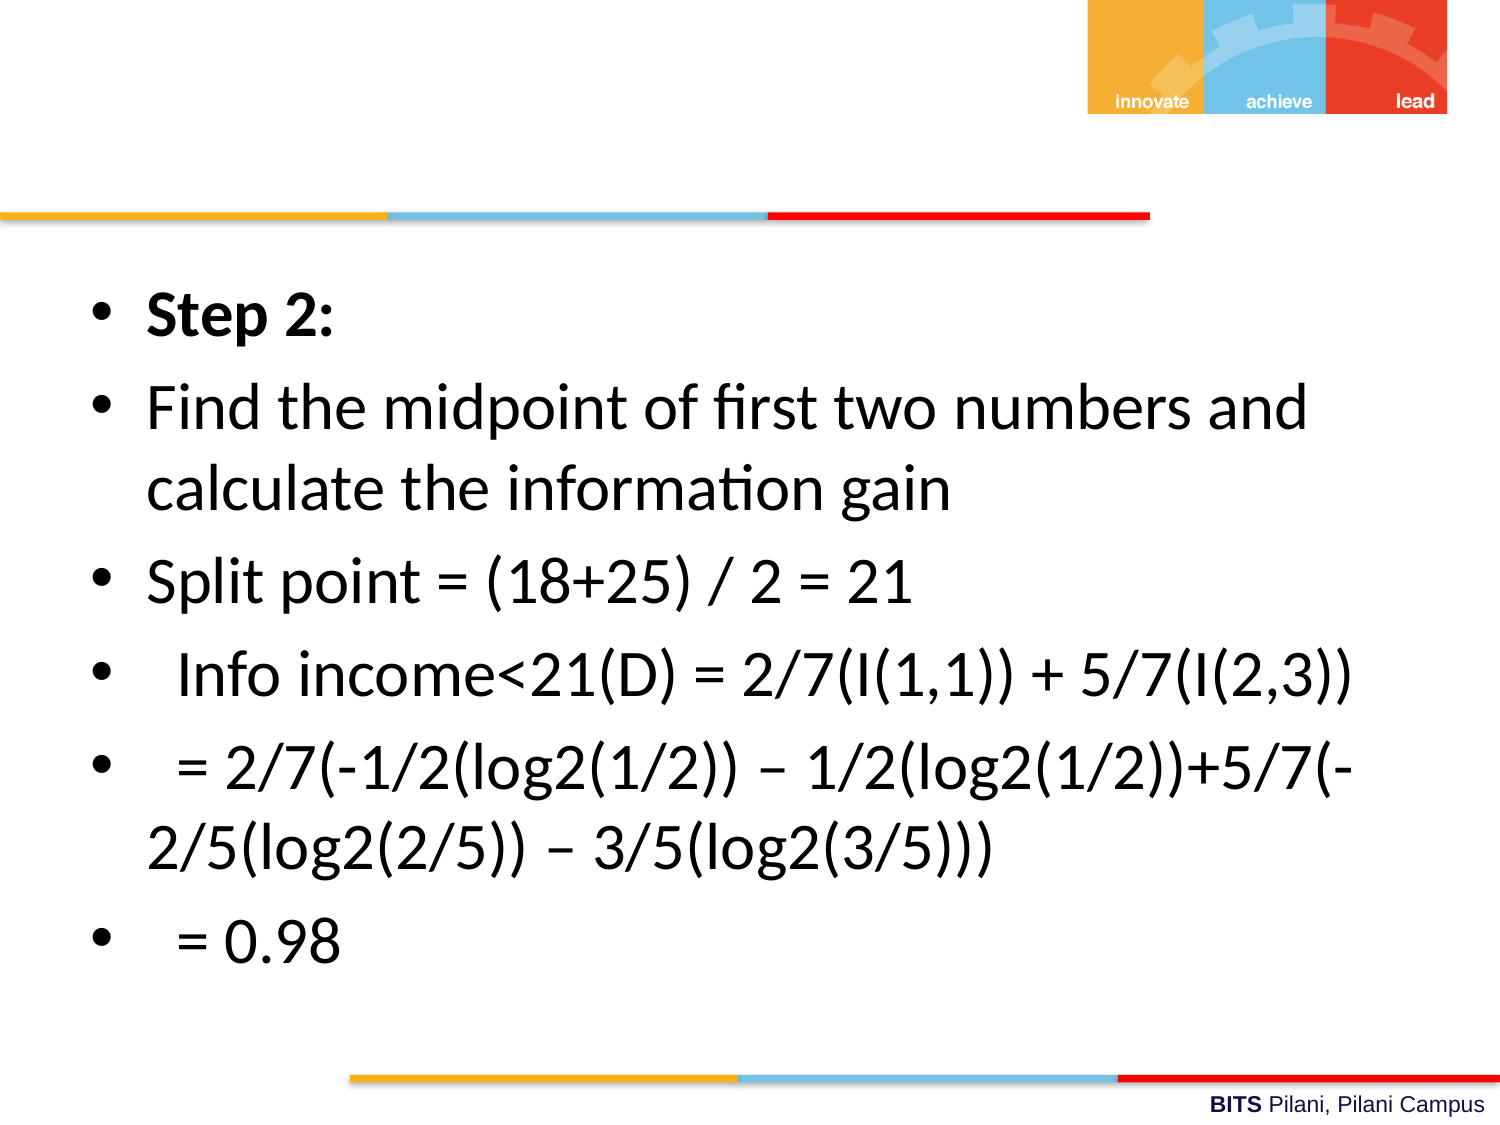

#
Step 2:
Find the midpoint of first two numbers and calculate the information gain
Split point = (18+25) / 2 = 21
  Info income<21(D) = 2/7(I(1,1)) + 5/7(I(2,3))
  = 2/7(-1/2(log2(1/2)) – 1/2(log2(1/2))+5/7(-2/5(log2(2/5)) – 3/5(log2(3/5)))
  = 0.98